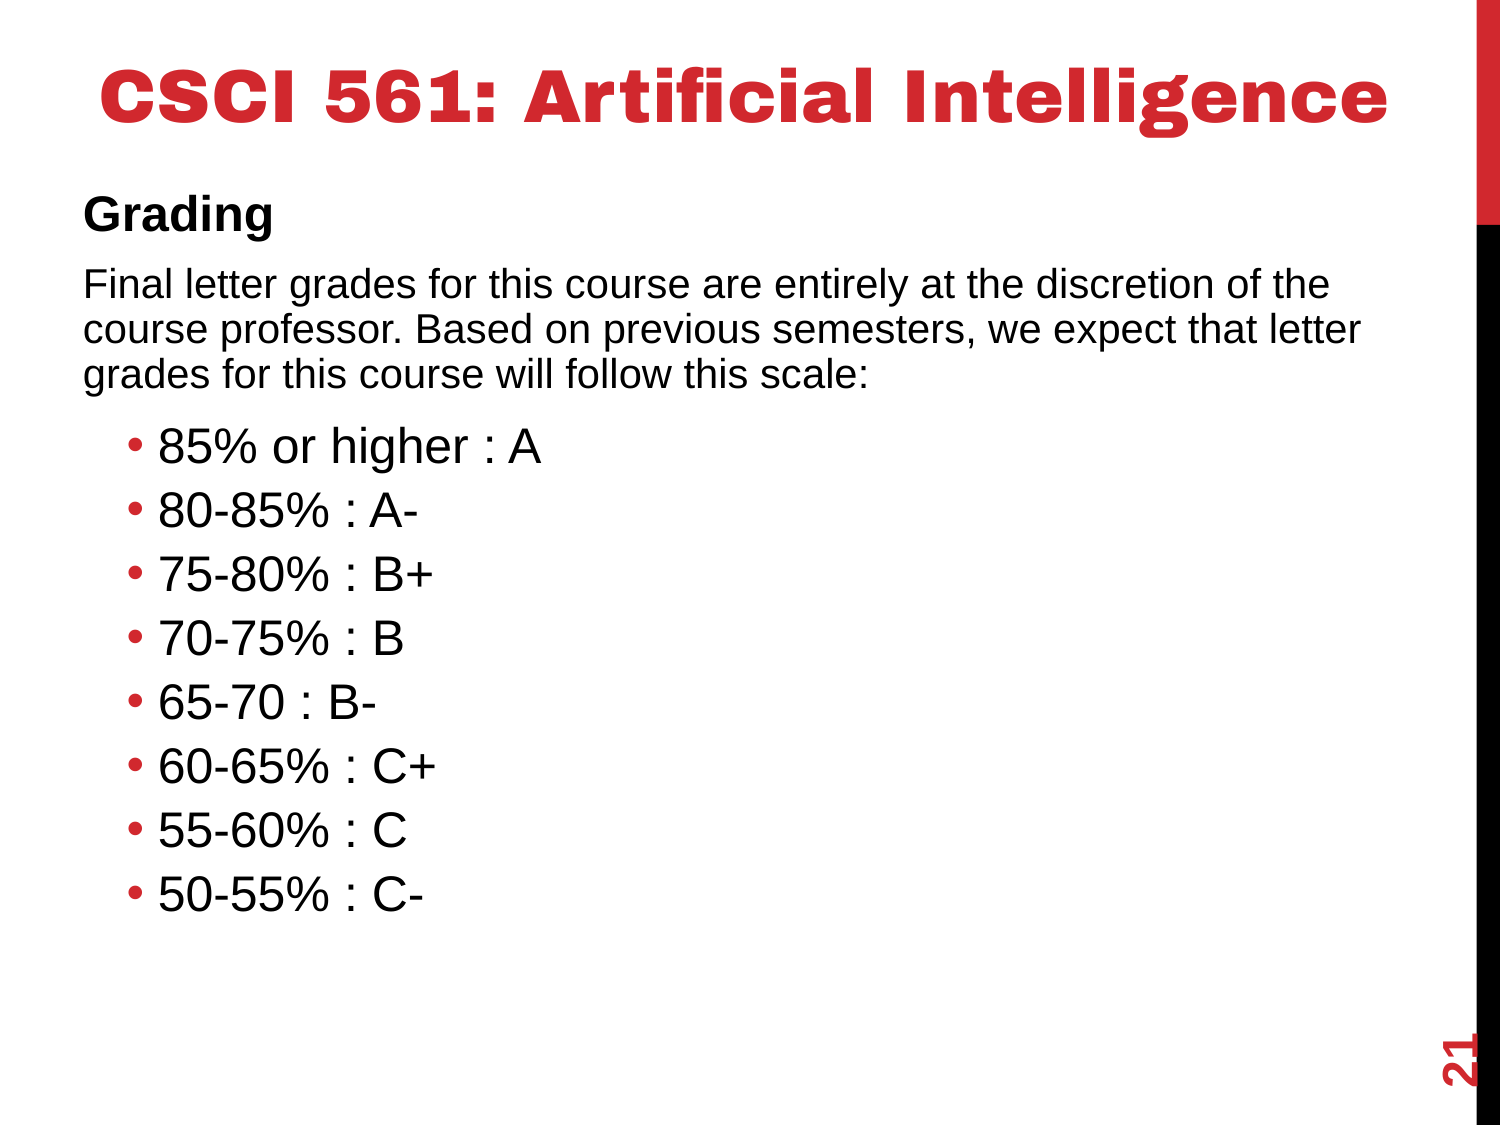

# CSCI 561: Artificial Intelligence
Grading
Final letter grades for this course are entirely at the discretion of the course professor. Based on previous semesters, we expect that letter grades for this course will follow this scale:
85% or higher : A
80-85% : A-
75-80% : B+
70-75% : B
65-70 : B-
60-65% : C+
55-60% : C
50-55% : C-

21